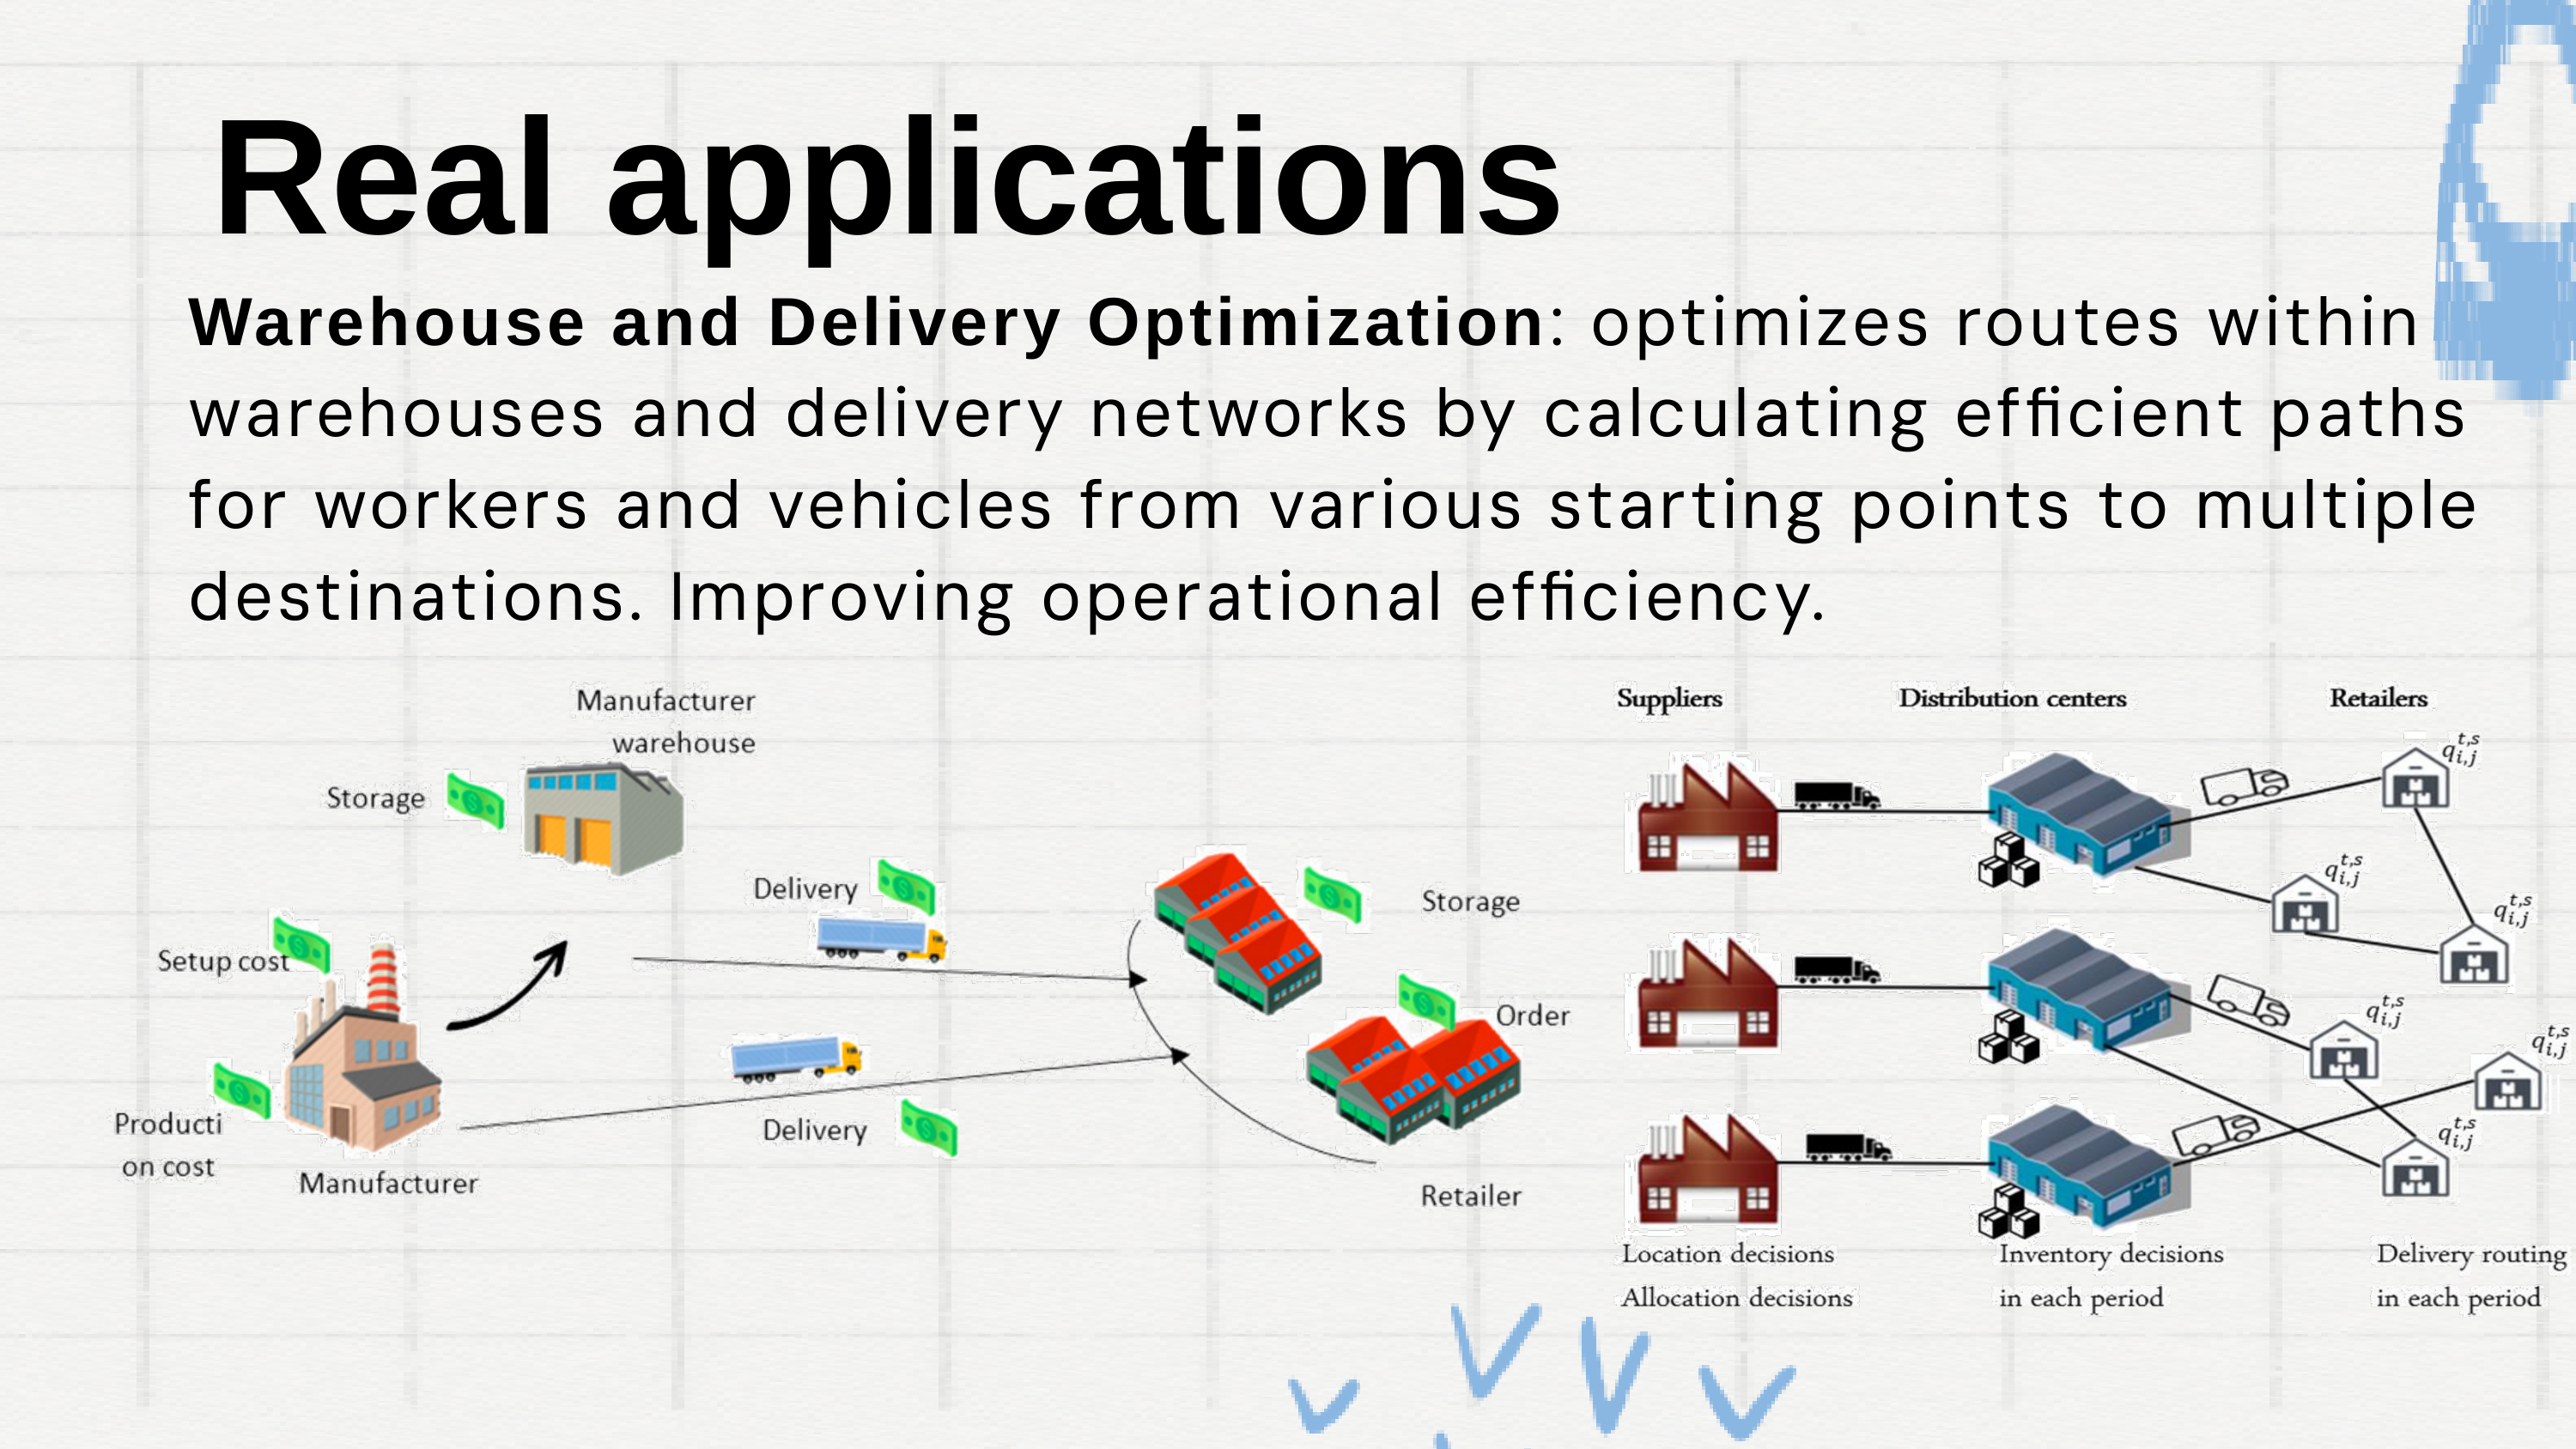

Real applications
Warehouse and Delivery Optimization: optimizes routes within warehouses and delivery networks by calculating efficient paths for workers and vehicles from various starting points to multiple destinations. Improving operational efficiency.